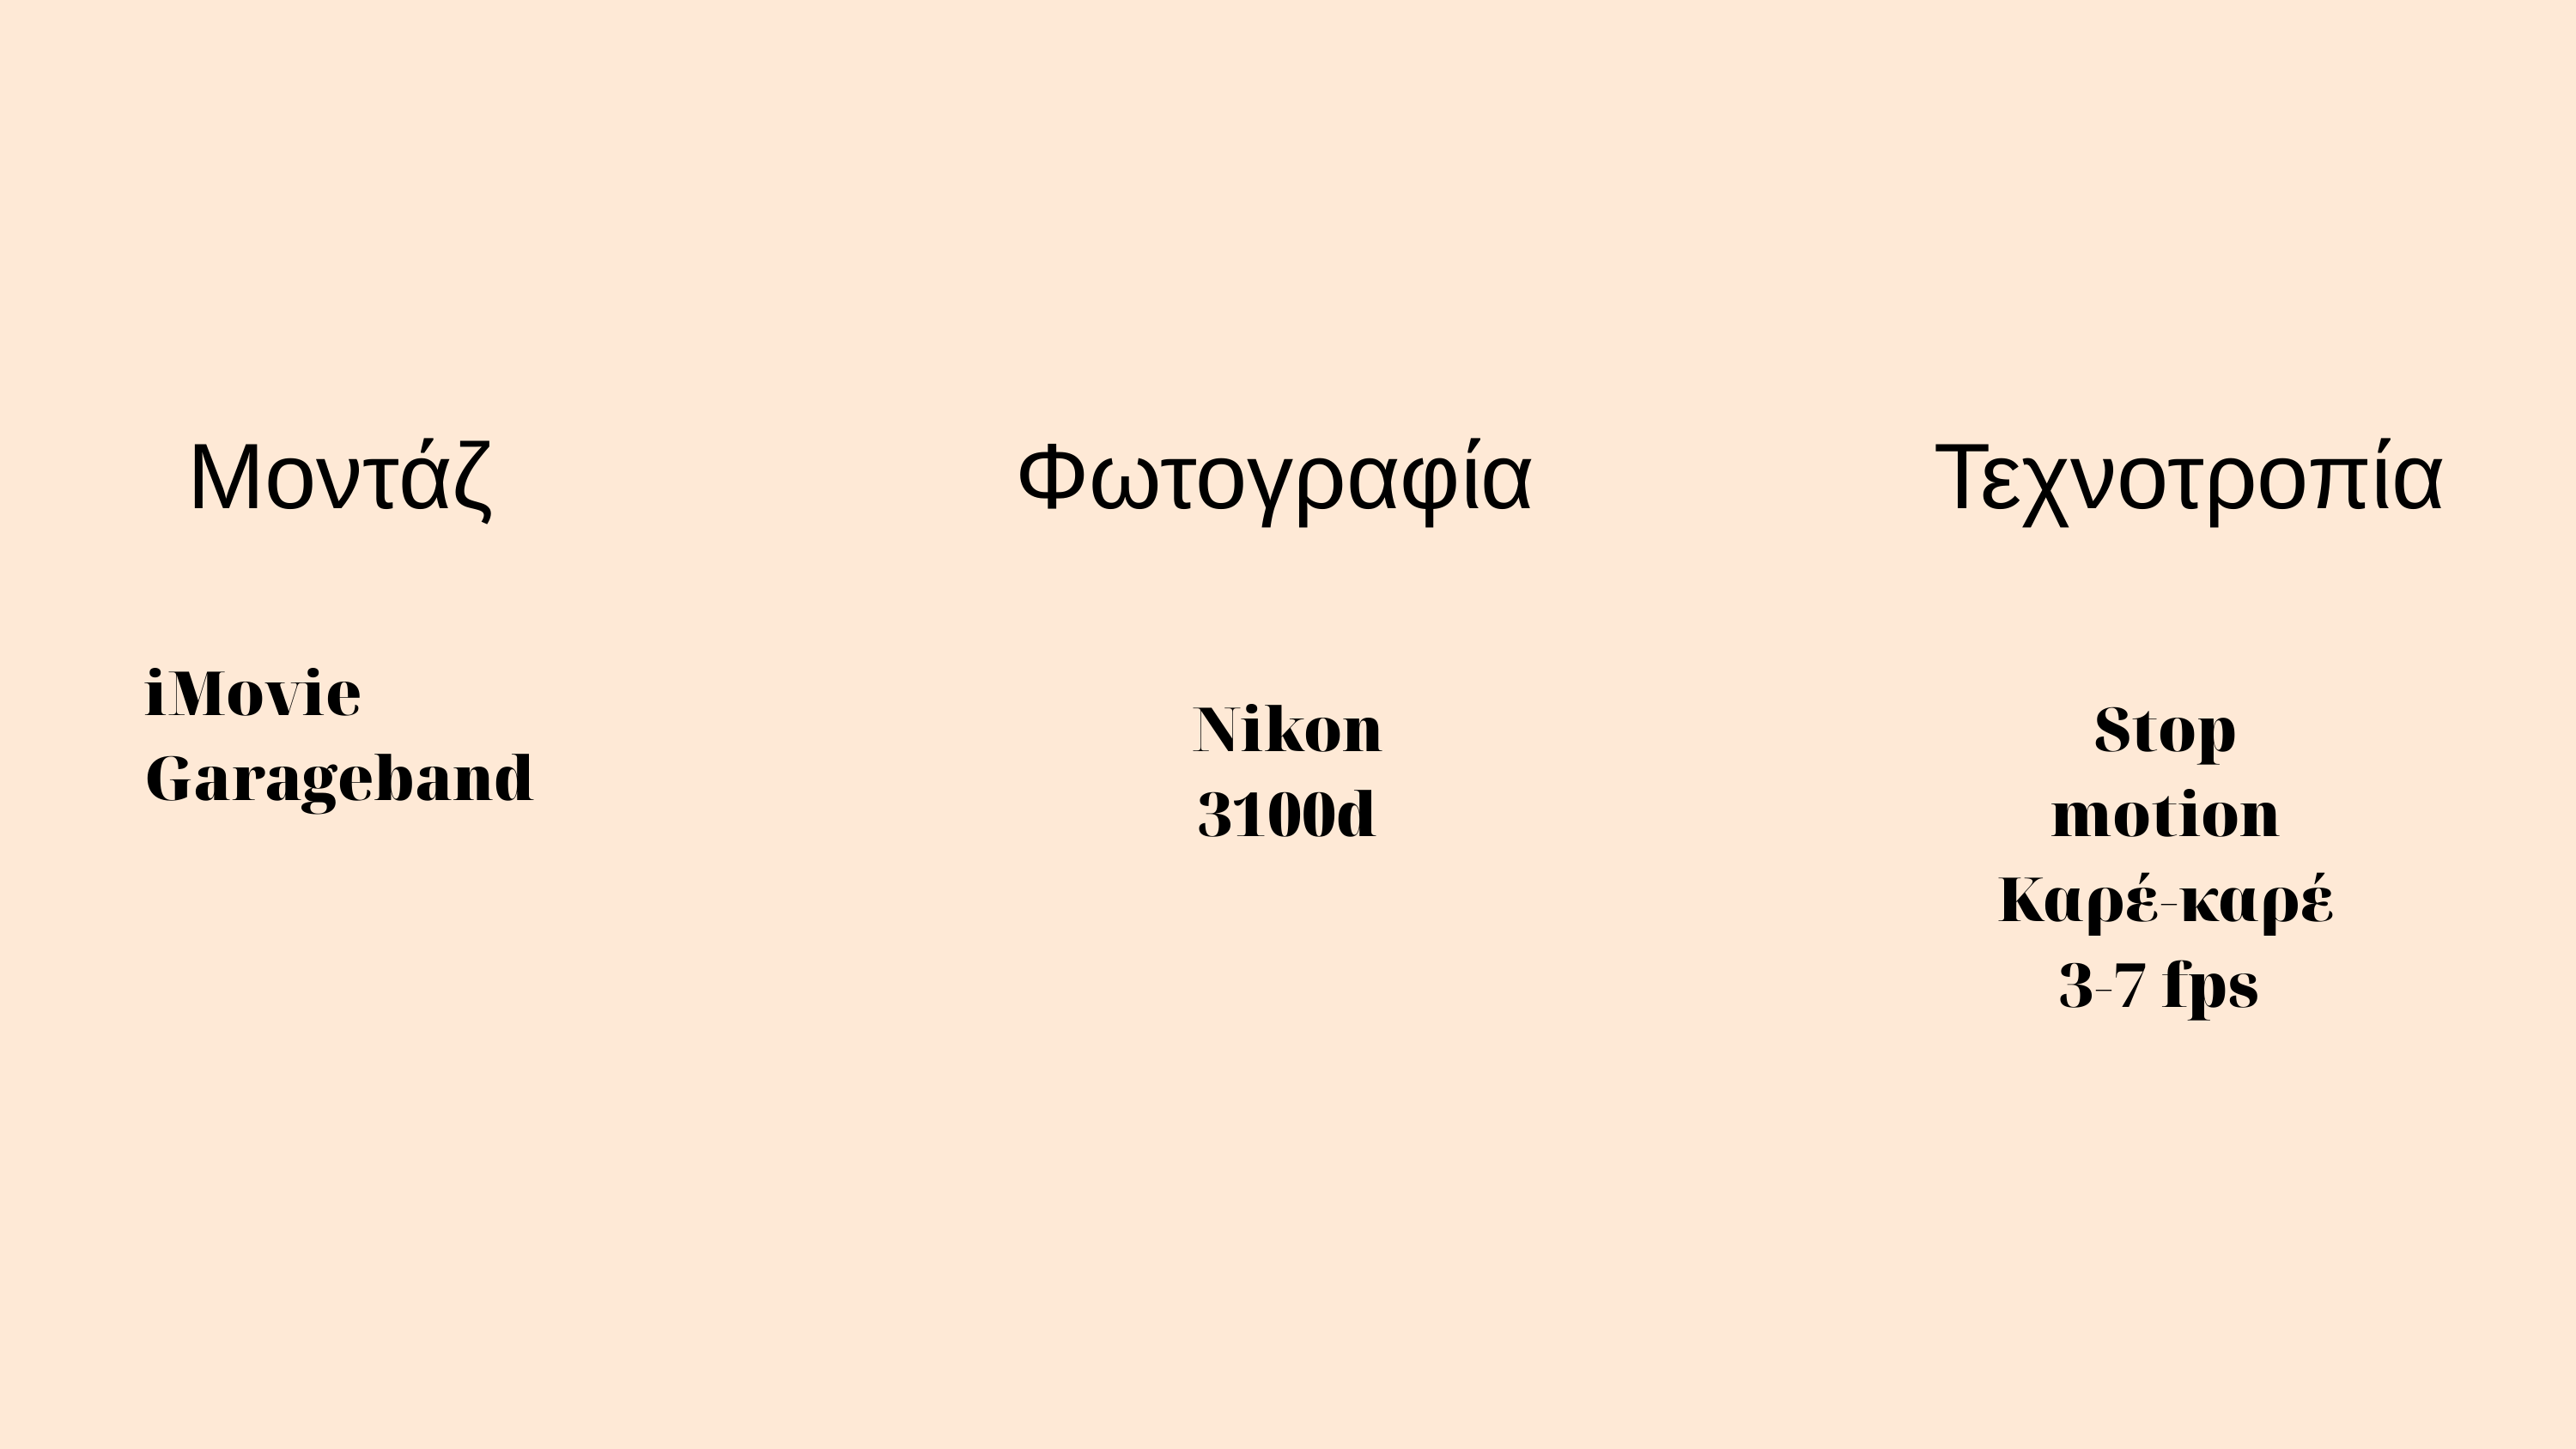

Μοντάζ
Φωτογραφία
Τεχνοτροπία
iMovie   Garageband
Nikon 3100d
Stop motion
Καρέ-καρέ
3-7 fps